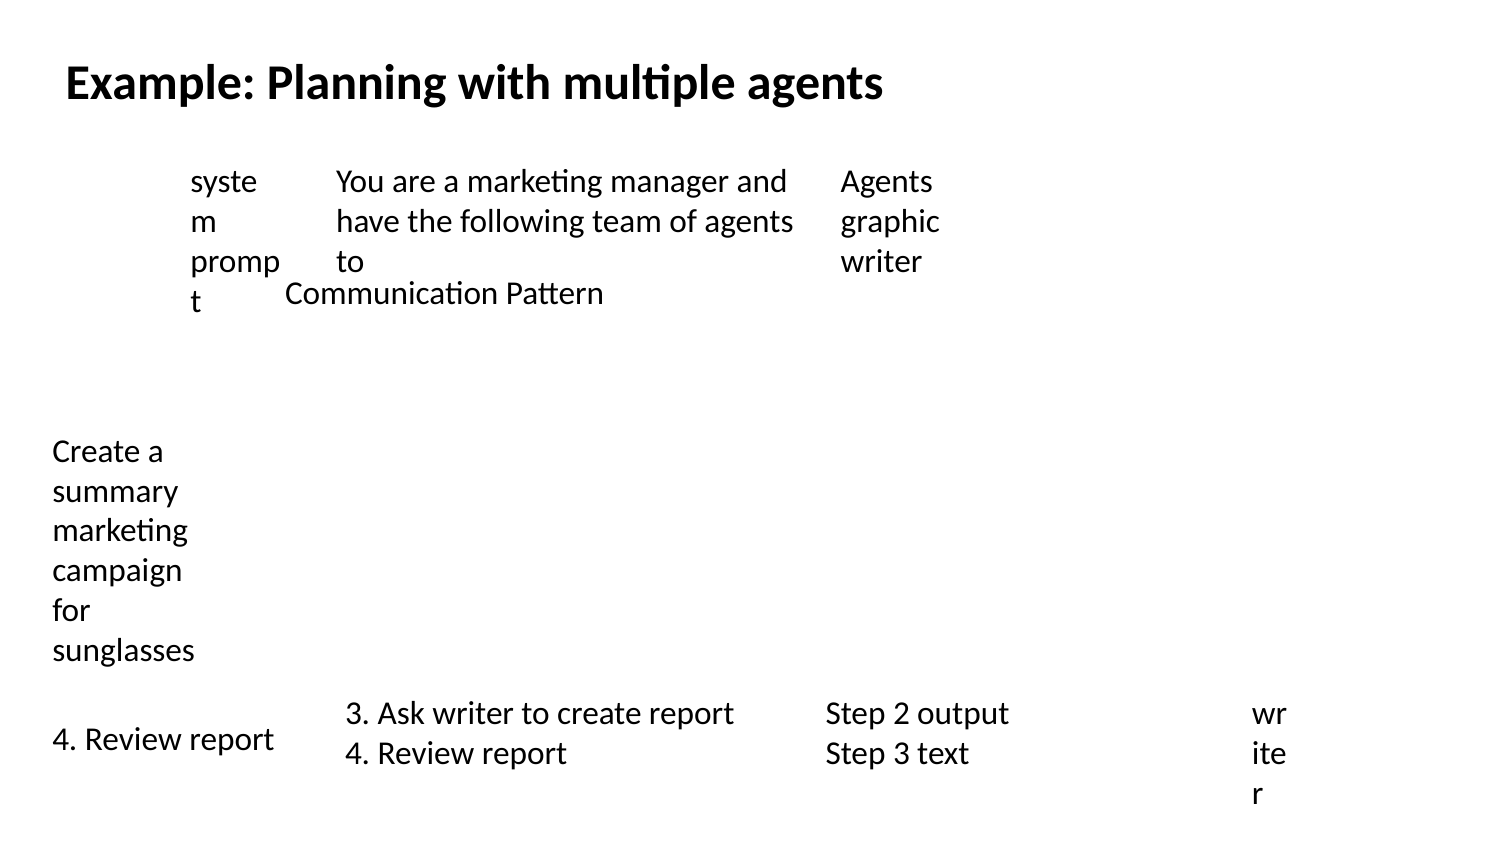

Example: Planning with multiple agents
system prompt
You are a marketing manager and have the following team of agents to
Agents
graphic
writer
Communication Pattern
Create a summary marketing campaign for sunglasses
3. Ask writer to create report
4. Review report
Step 2 output
Step 3 text
writer
4. Review report